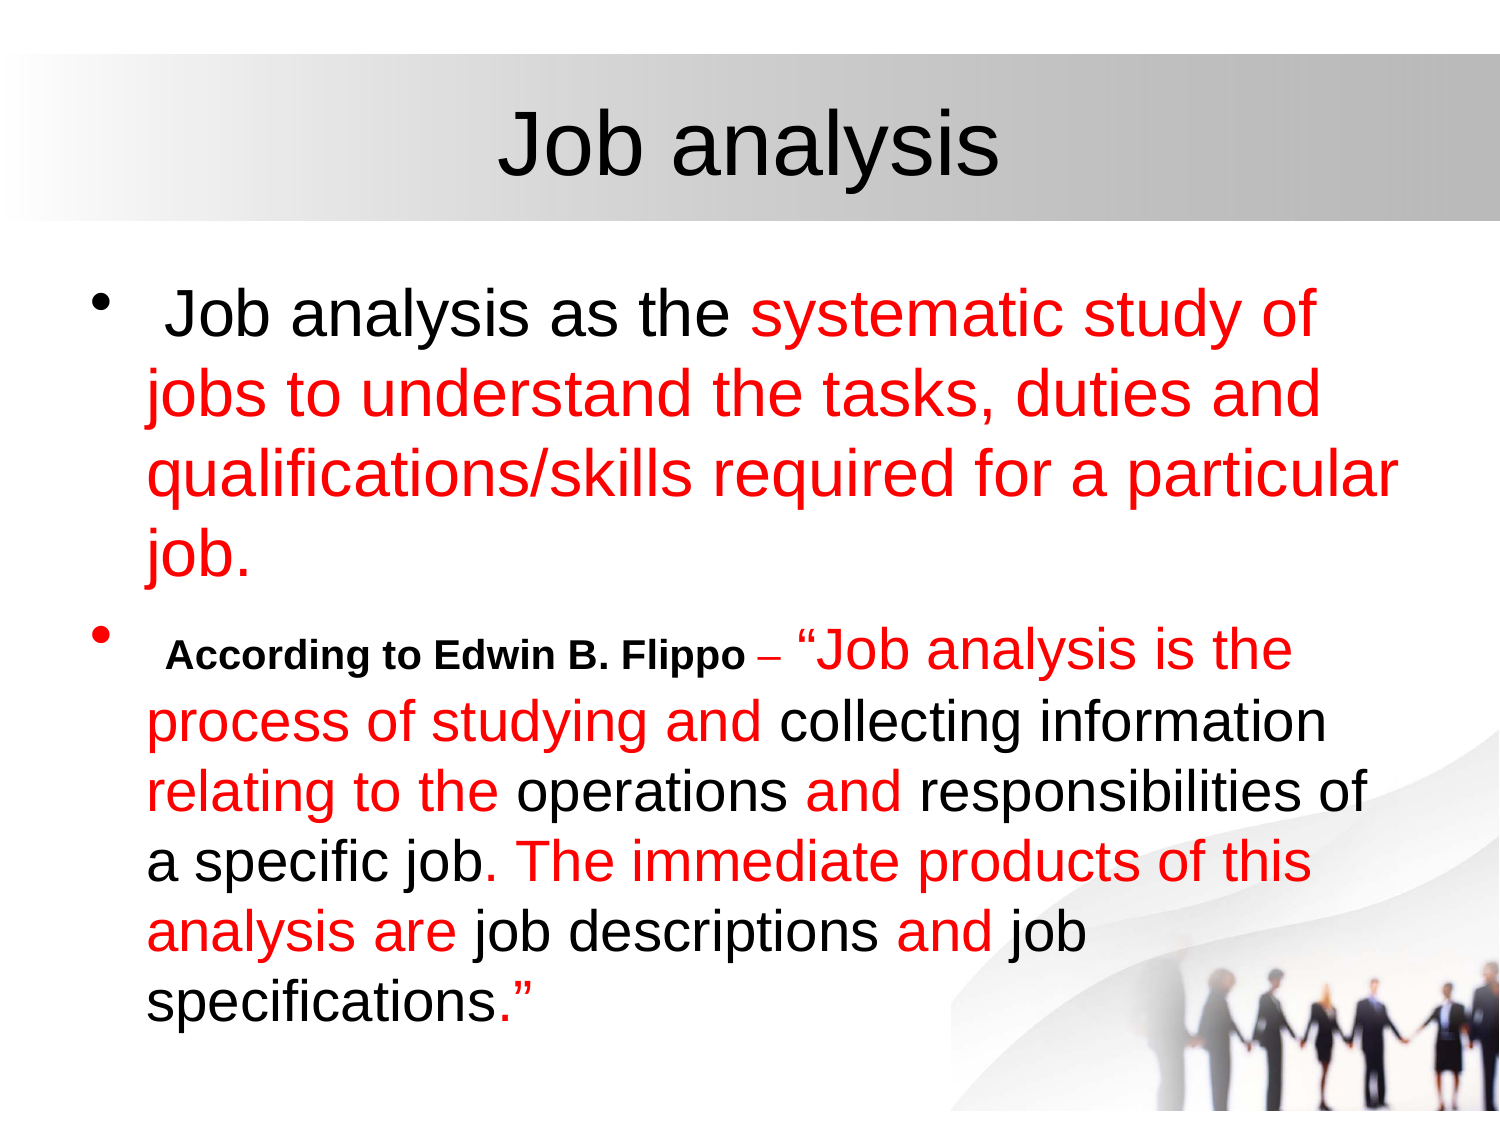

# Job analysis
 Job analysis as the systematic study of jobs to understand the tasks, duties and qualifications/skills required for a particular job.
 According to Edwin B. Flippo – “Job analysis is the process of studying and collecting information relating to the operations and responsibilities of a specific job. The immediate products of this analysis are job descriptions and job specifications.”